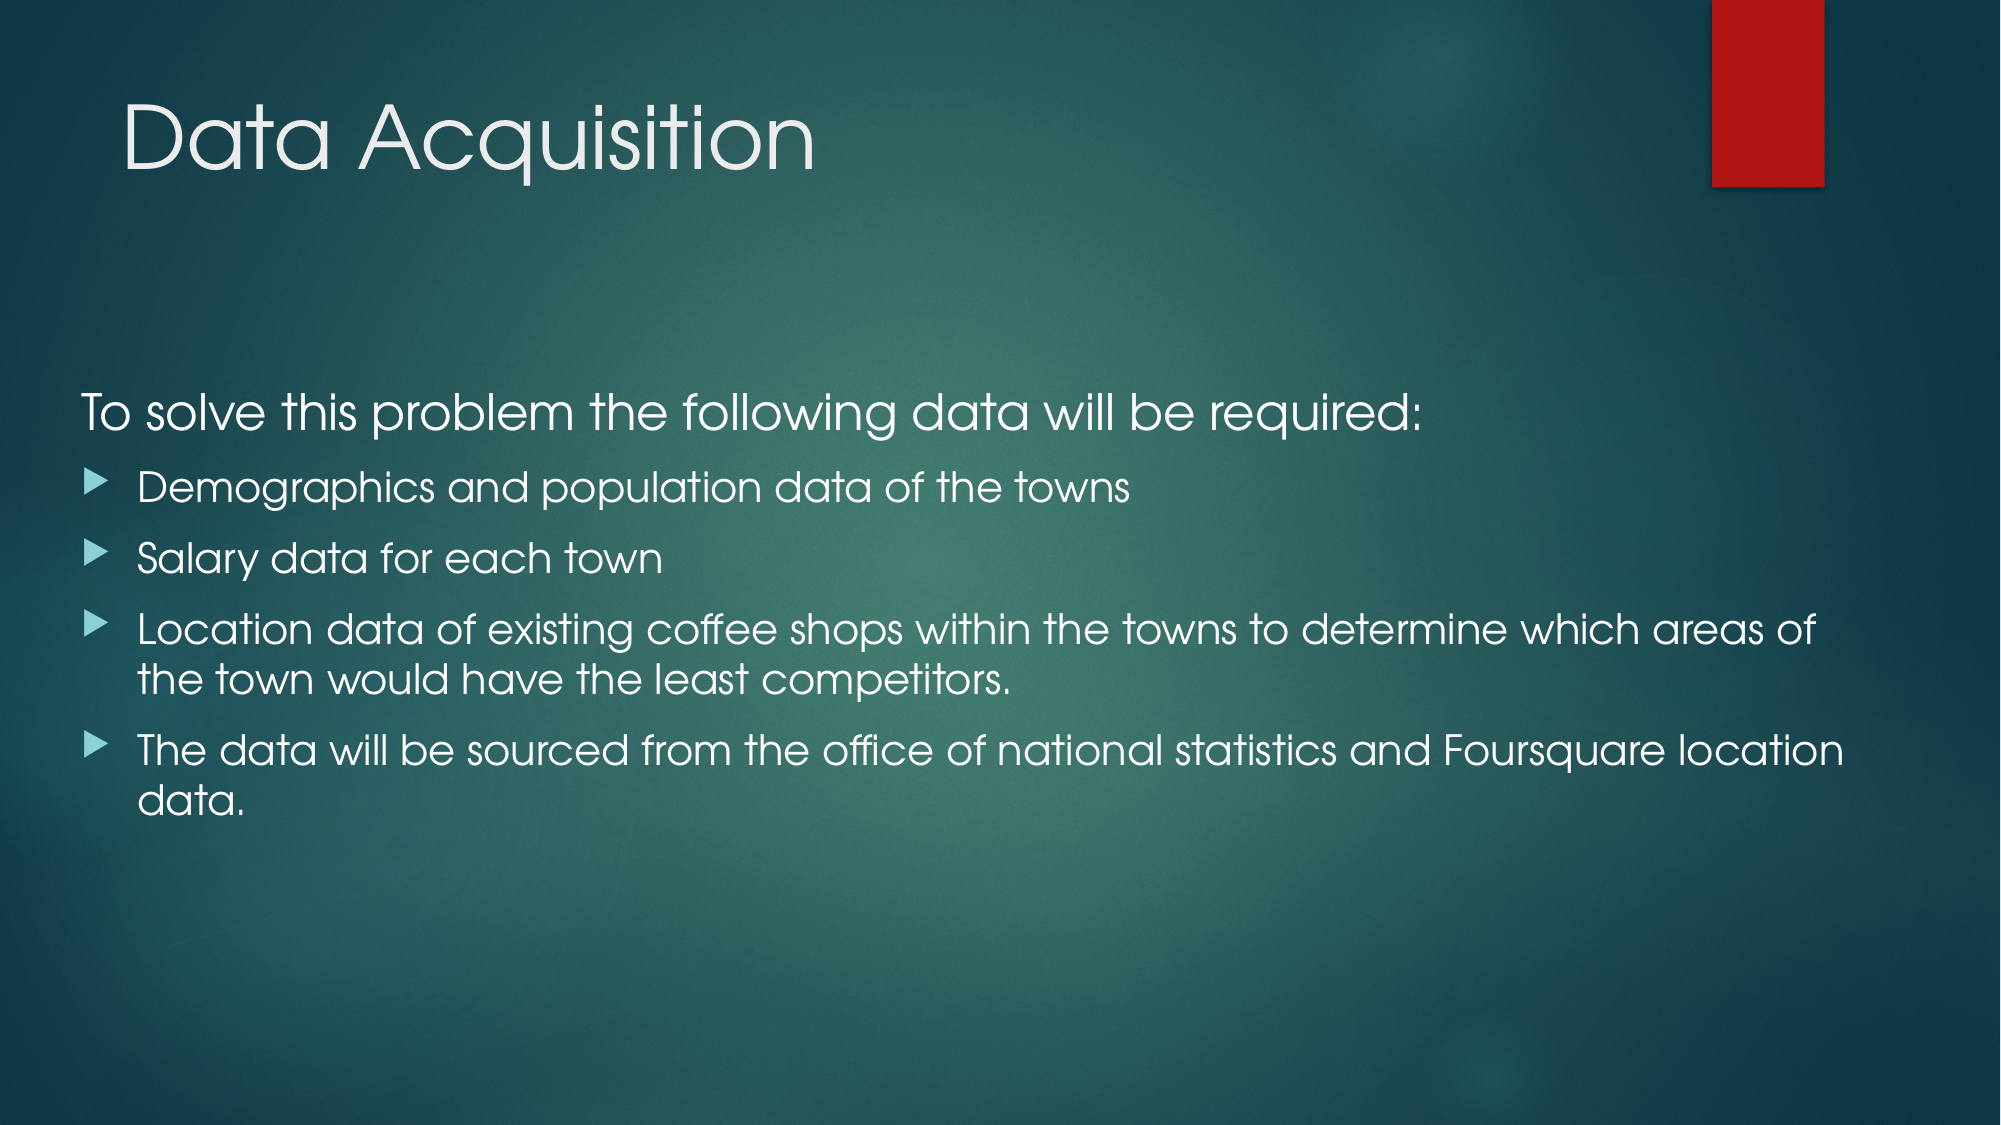

# Data Acquisition
To solve this problem the following data will be required:
Demographics and population data of the towns
Salary data for each town
Location data of existing coffee shops within the towns to determine which areas of the town would have the least competitors.
The data will be sourced from the office of national statistics and Foursquare location data.